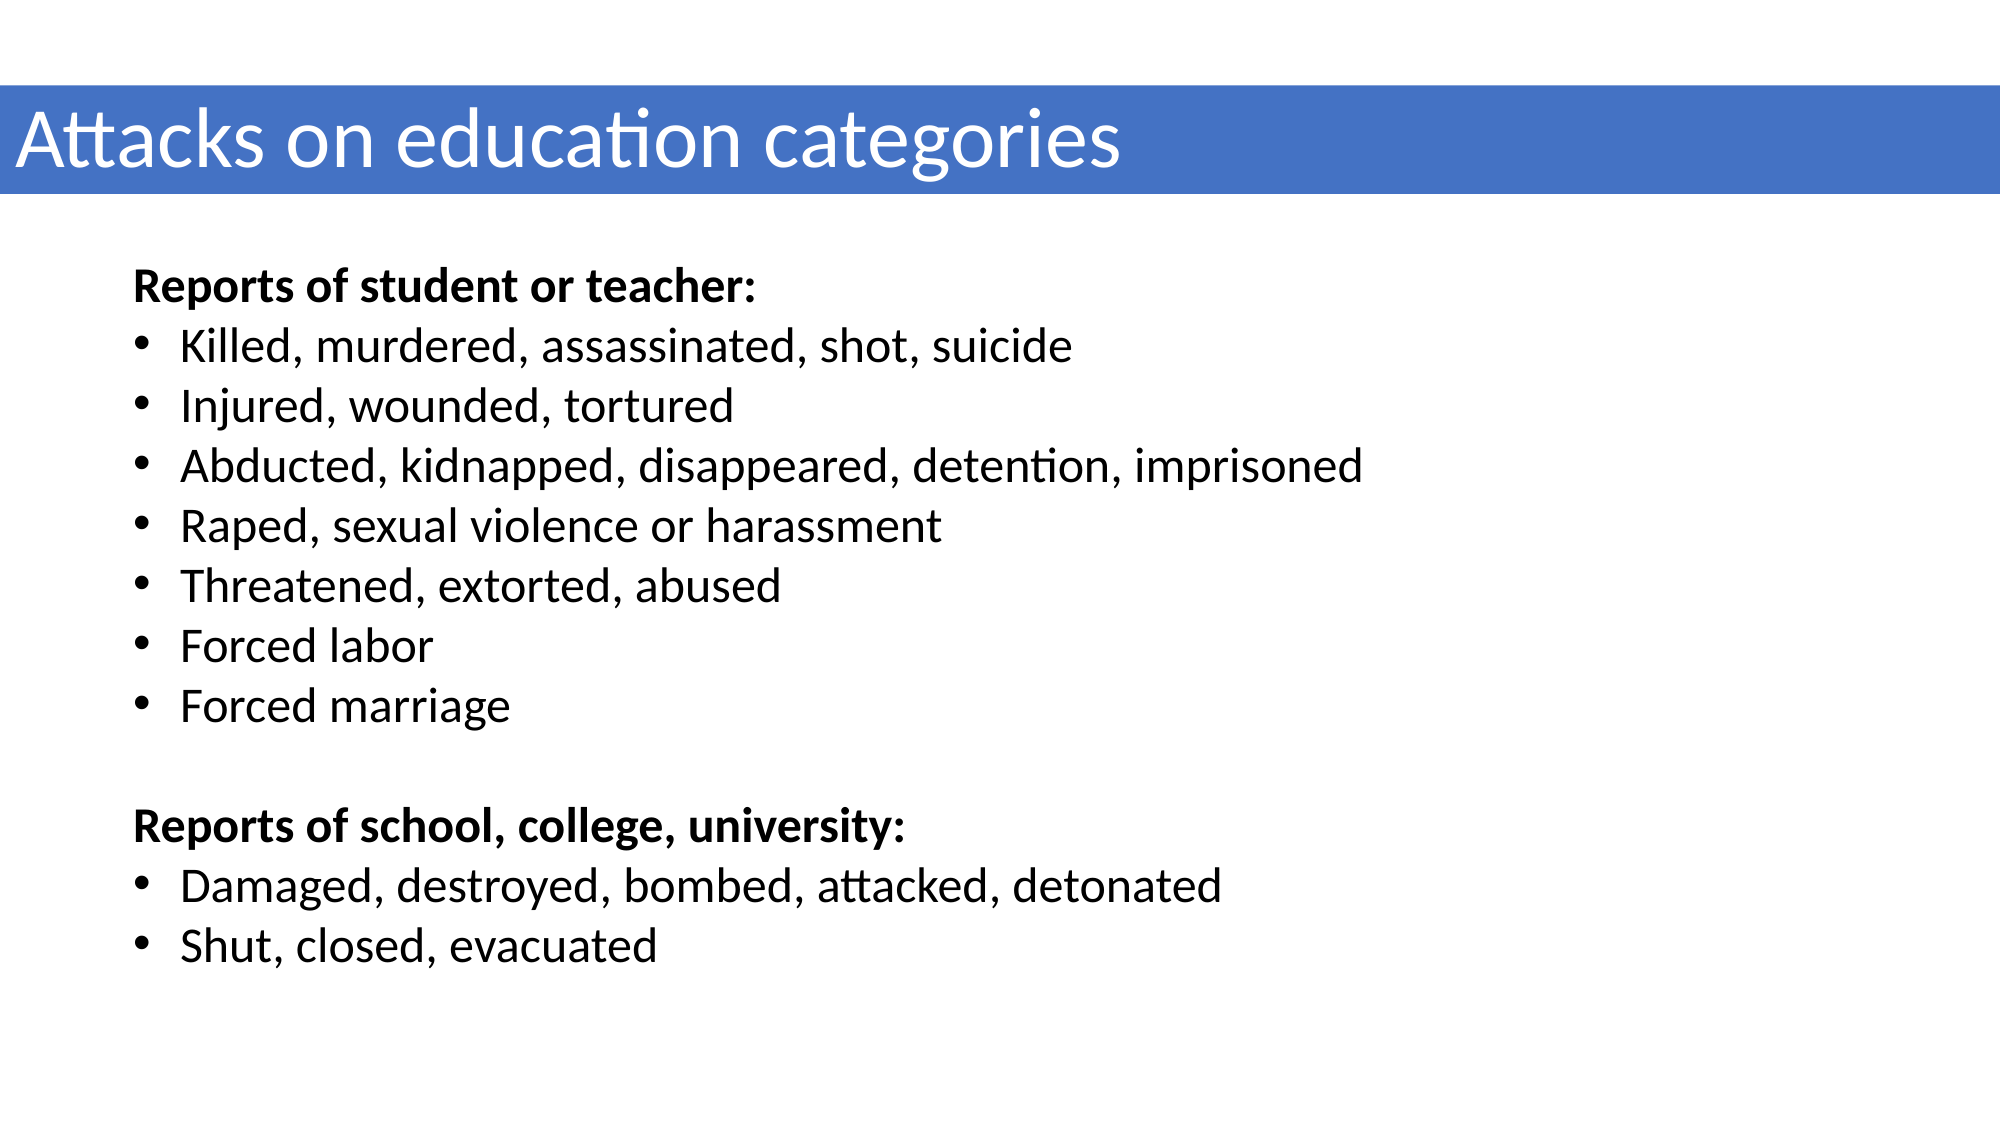

# Attacks on education categories
Reports of student or teacher:
Killed, murdered, assassinated, shot, suicide
Injured, wounded, tortured
Abducted, kidnapped, disappeared, detention, imprisoned
Raped, sexual violence or harassment
Threatened, extorted, abused
Forced labor
Forced marriage

Reports of school, college, university:
Damaged, destroyed, bombed, attacked, detonated
Shut, closed, evacuated